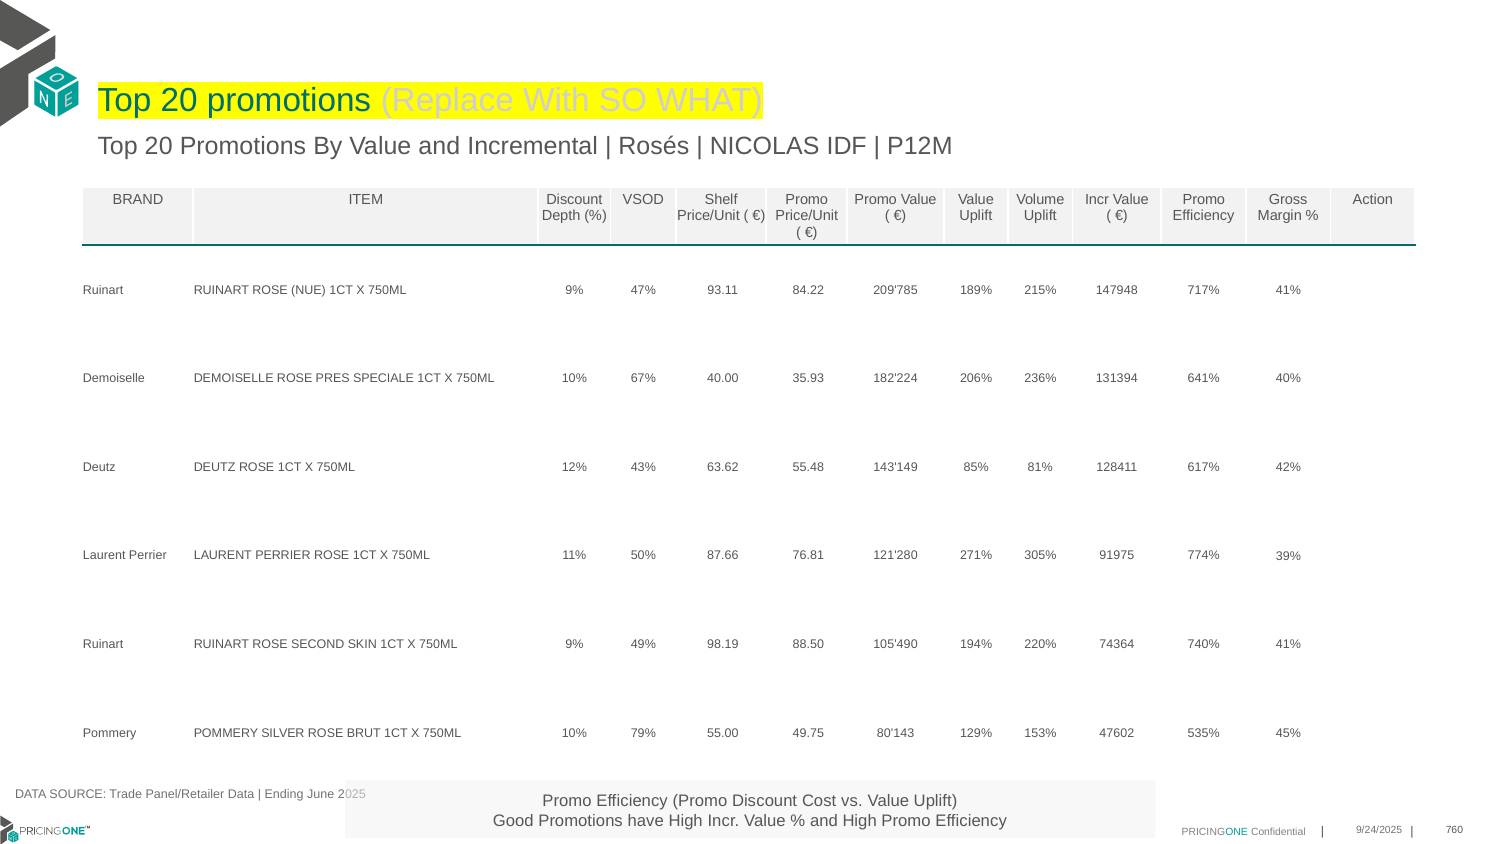

# Top 20 promotions (Replace With SO WHAT)
Top 20 Promotions By Value and Incremental | Rosés | NICOLAS IDF | P12M
| BRAND | ITEM | Discount Depth (%) | VSOD | Shelf Price/Unit ( €) | Promo Price/Unit ( €) | Promo Value ( €) | Value Uplift | Volume Uplift | Incr Value ( €) | Promo Efficiency | Gross Margin % | Action |
| --- | --- | --- | --- | --- | --- | --- | --- | --- | --- | --- | --- | --- |
| Ruinart | RUINART ROSE (NUE) 1CT X 750ML | 9% | 47% | 93.11 | 84.22 | 209'785 | 189% | 215% | 147948 | 717% | 41% |  |
| Demoiselle | DEMOISELLE ROSE PRES SPECIALE 1CT X 750ML | 10% | 67% | 40.00 | 35.93 | 182'224 | 206% | 236% | 131394 | 641% | 40% |  |
| Deutz | DEUTZ ROSE 1CT X 750ML | 12% | 43% | 63.62 | 55.48 | 143'149 | 85% | 81% | 128411 | 617% | 42% |  |
| Laurent Perrier | LAURENT PERRIER ROSE 1CT X 750ML | 11% | 50% | 87.66 | 76.81 | 121'280 | 271% | 305% | 91975 | 774% | 39% |  |
| Ruinart | RUINART ROSE SECOND SKIN 1CT X 750ML | 9% | 49% | 98.19 | 88.50 | 105'490 | 194% | 220% | 74364 | 740% | 41% |  |
| Pommery | POMMERY SILVER ROSE BRUT 1CT X 750ML | 10% | 79% | 55.00 | 49.75 | 80'143 | 129% | 153% | 47602 | 535% | 45% |  |
DATA SOURCE: Trade Panel/Retailer Data | Ending June 2025
Promo Efficiency (Promo Discount Cost vs. Value Uplift)
Good Promotions have High Incr. Value % and High Promo Efficiency

9/24/2025
760